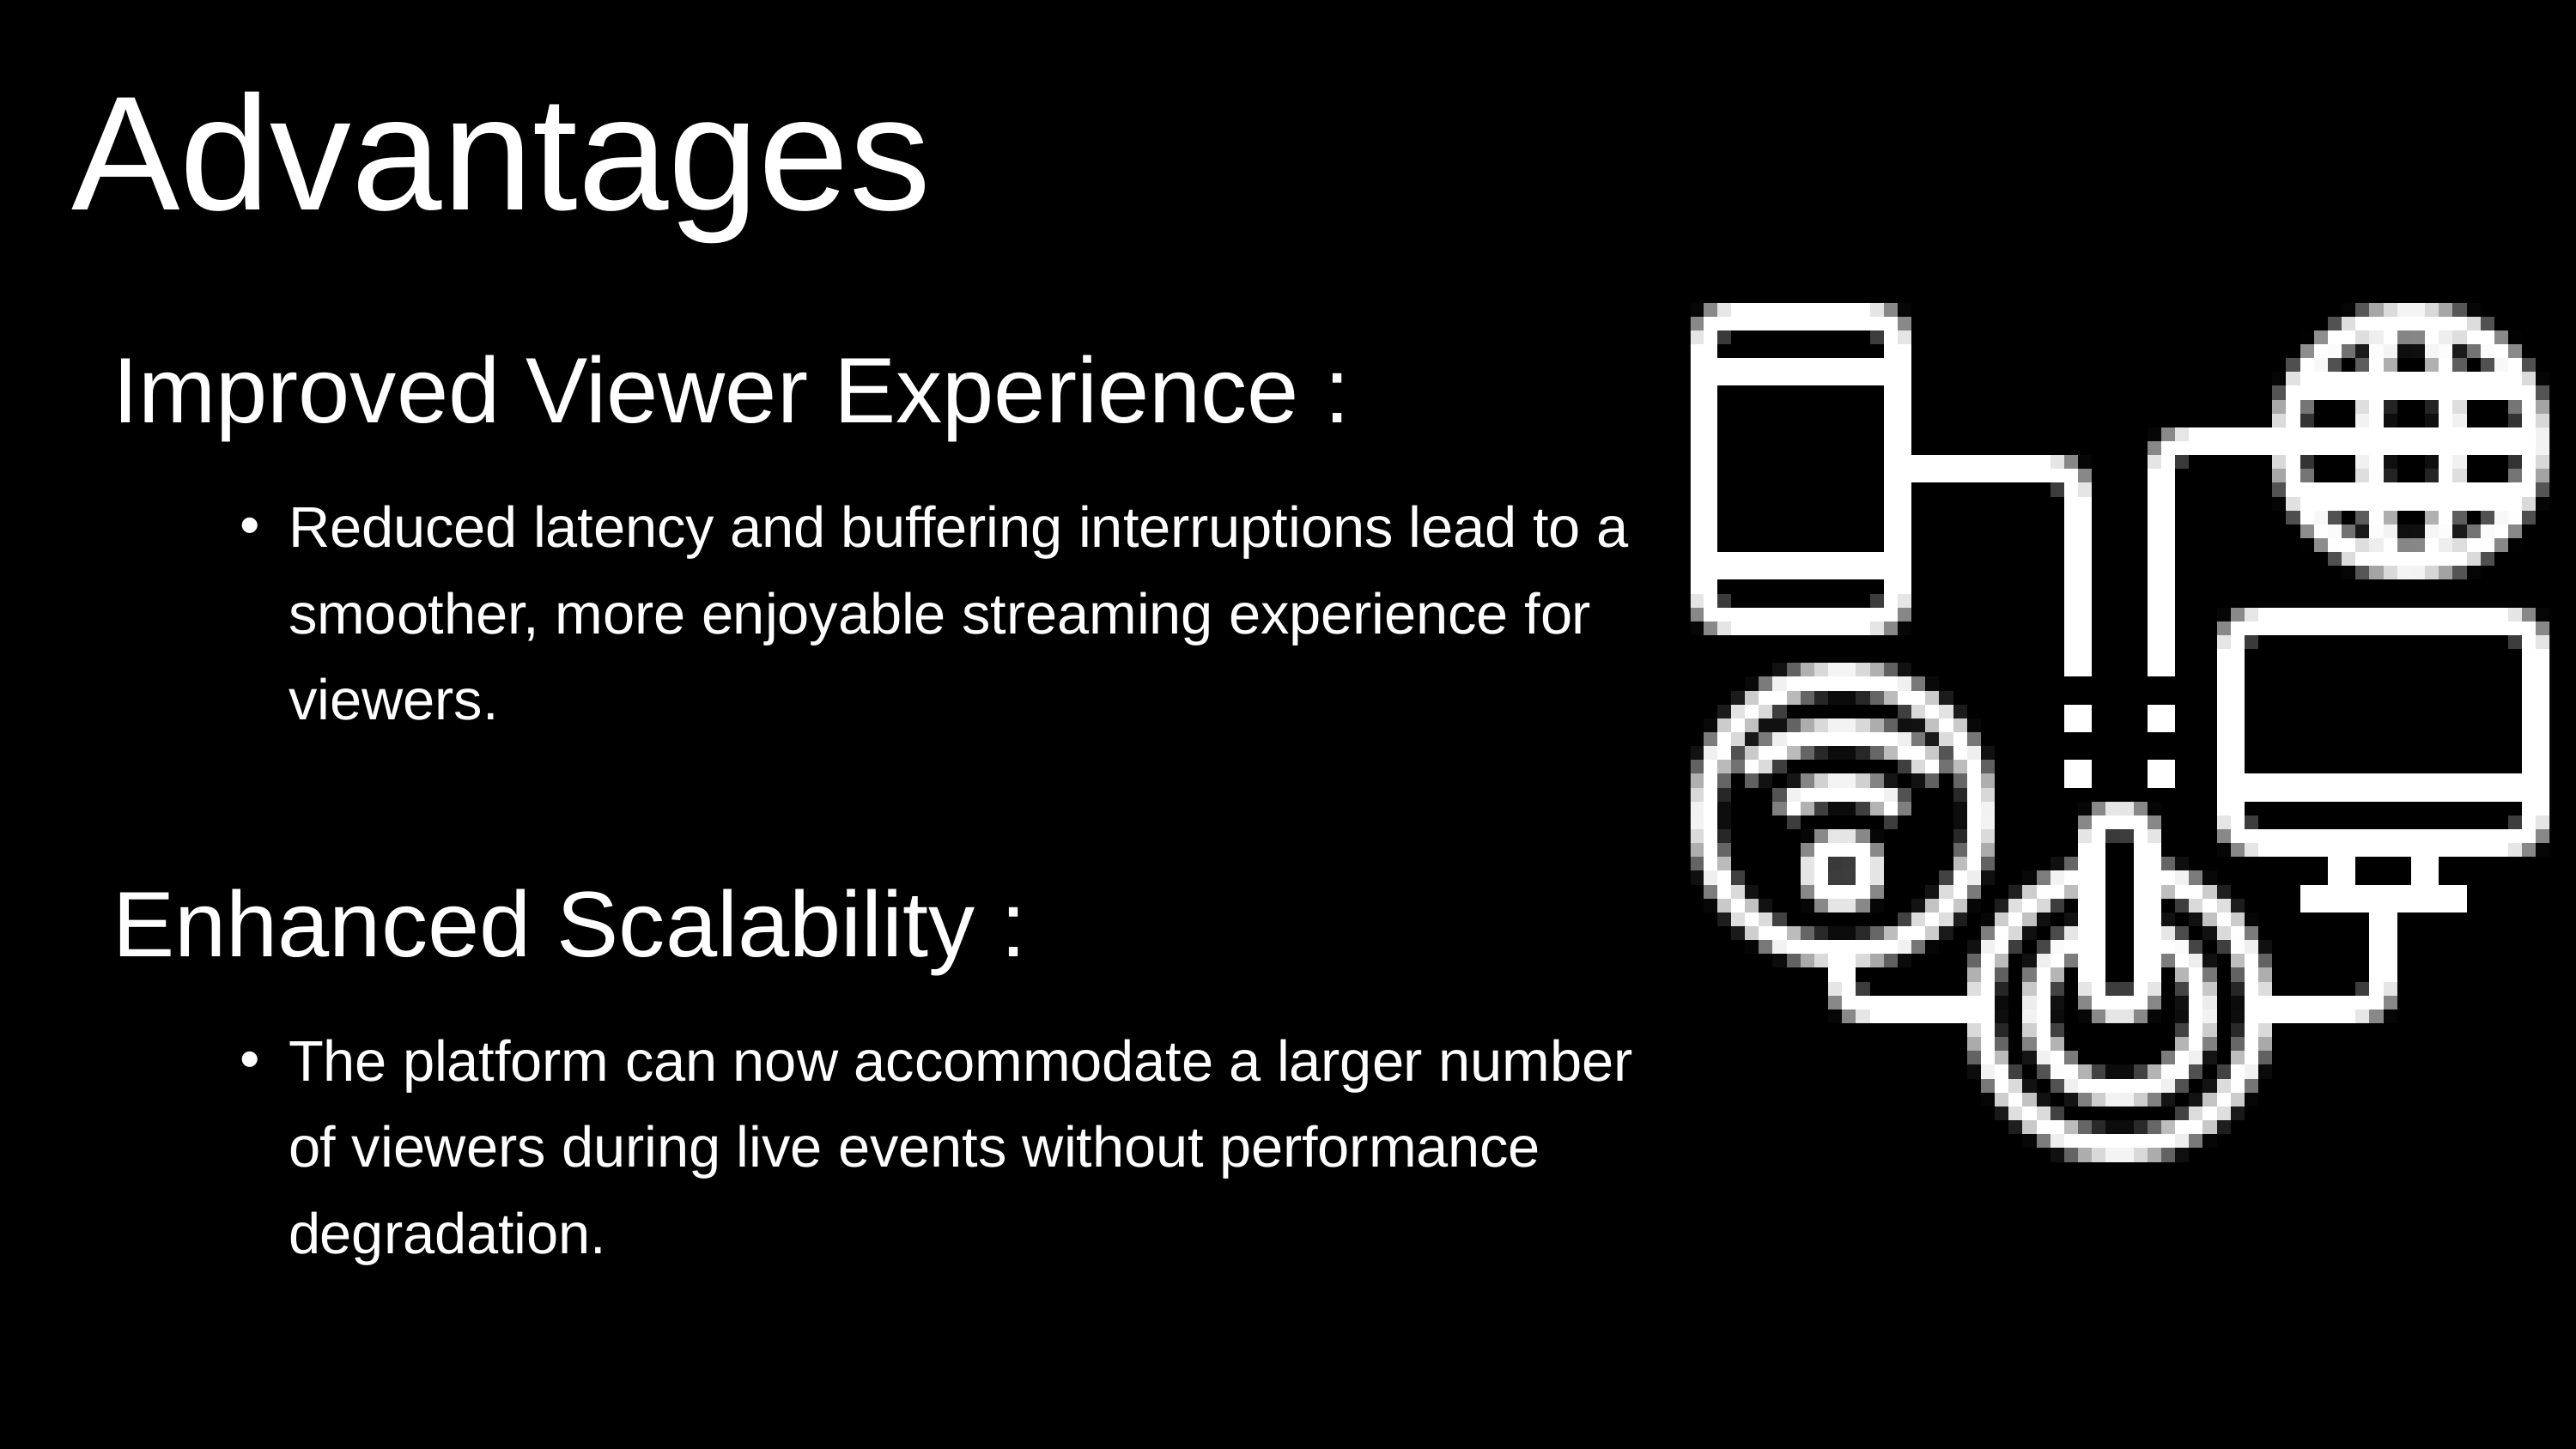

Advantages

Improved Viewer Experience :
Reduced latency and buffering interruptions lead to a smoother, more enjoyable streaming experience for viewers.
Enhanced Scalability :
The platform can now accommodate a larger number of viewers during live events without performance degradation.